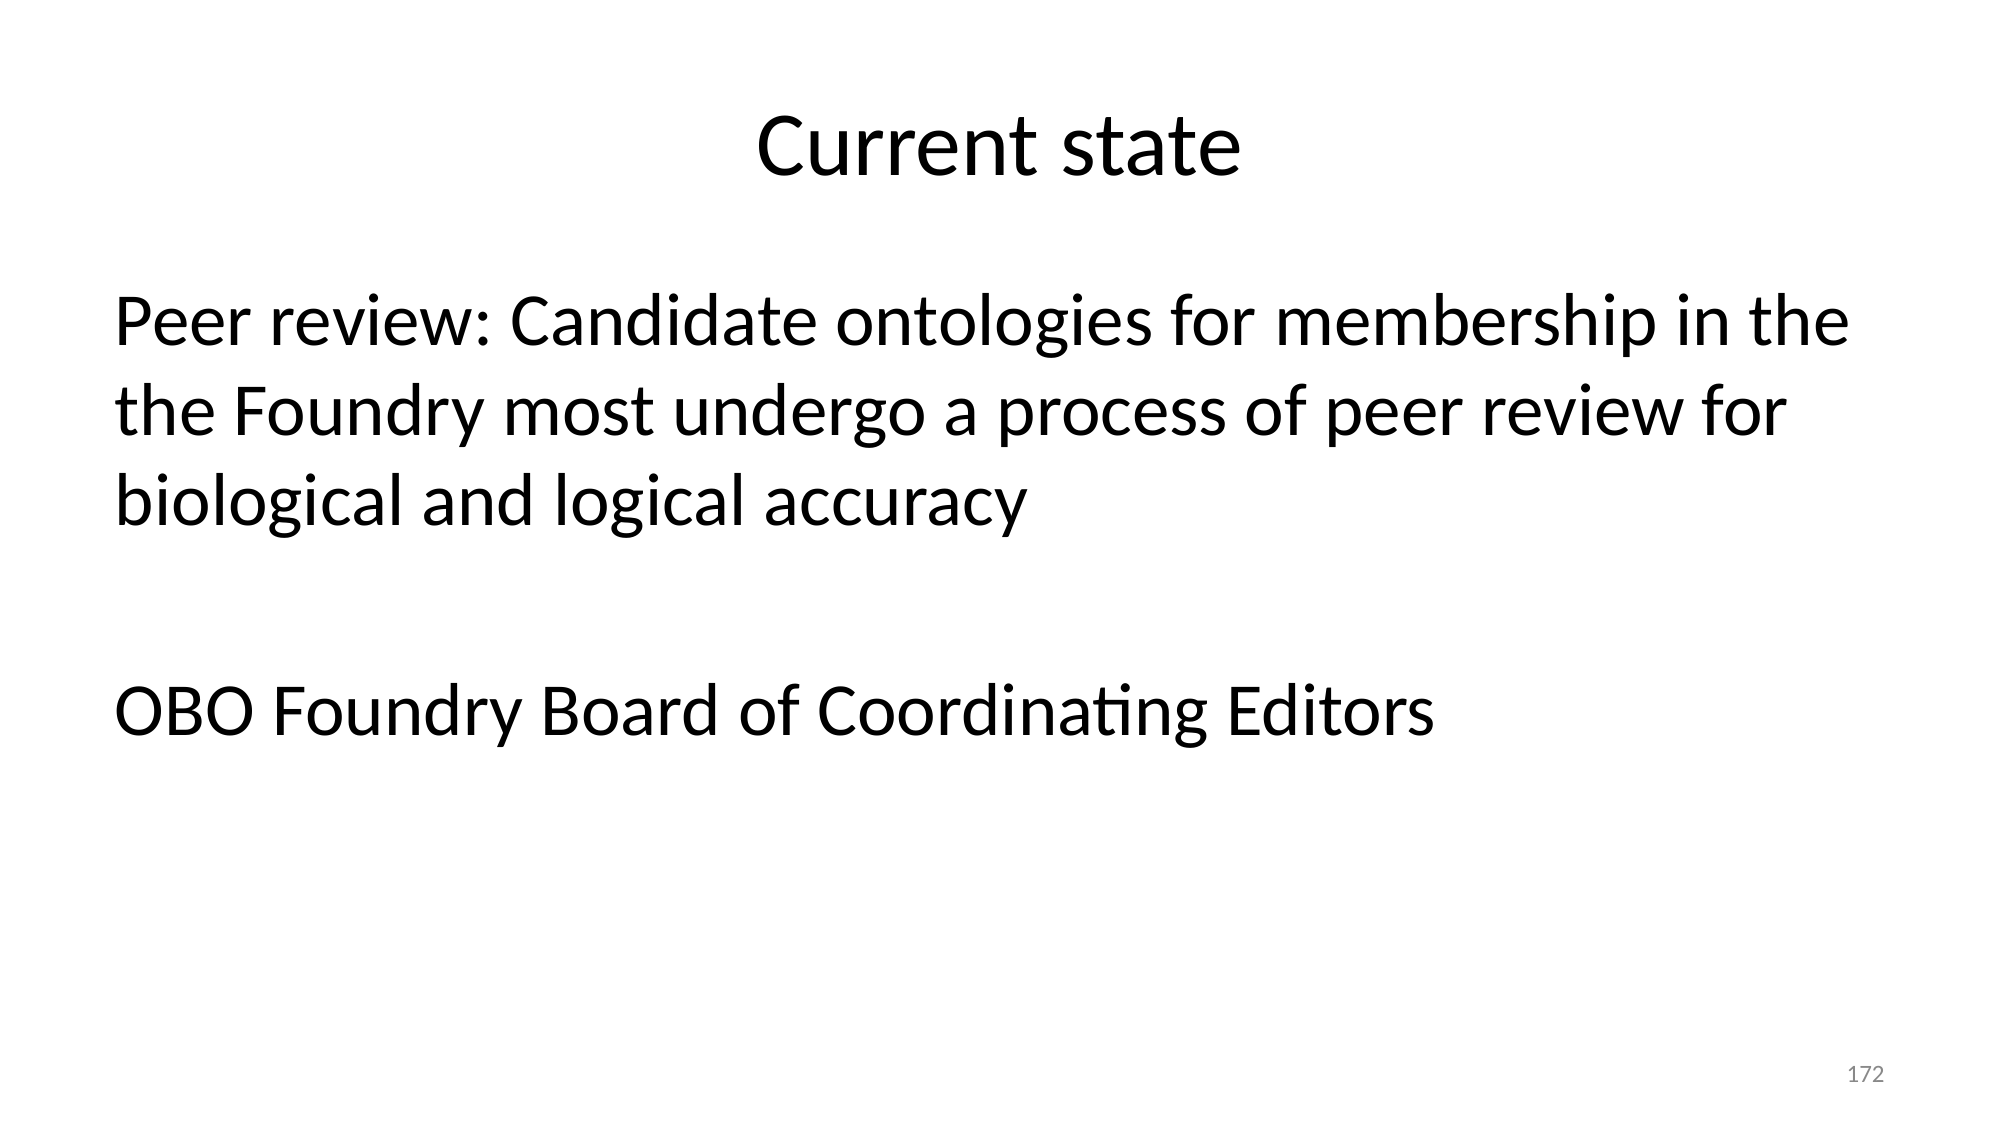

# Current state
Peer review: Candidate ontologies for membership in the the Foundry most undergo a process of peer review for biological and logical accuracy

OBO Foundry Board of Coordinating Editors

172